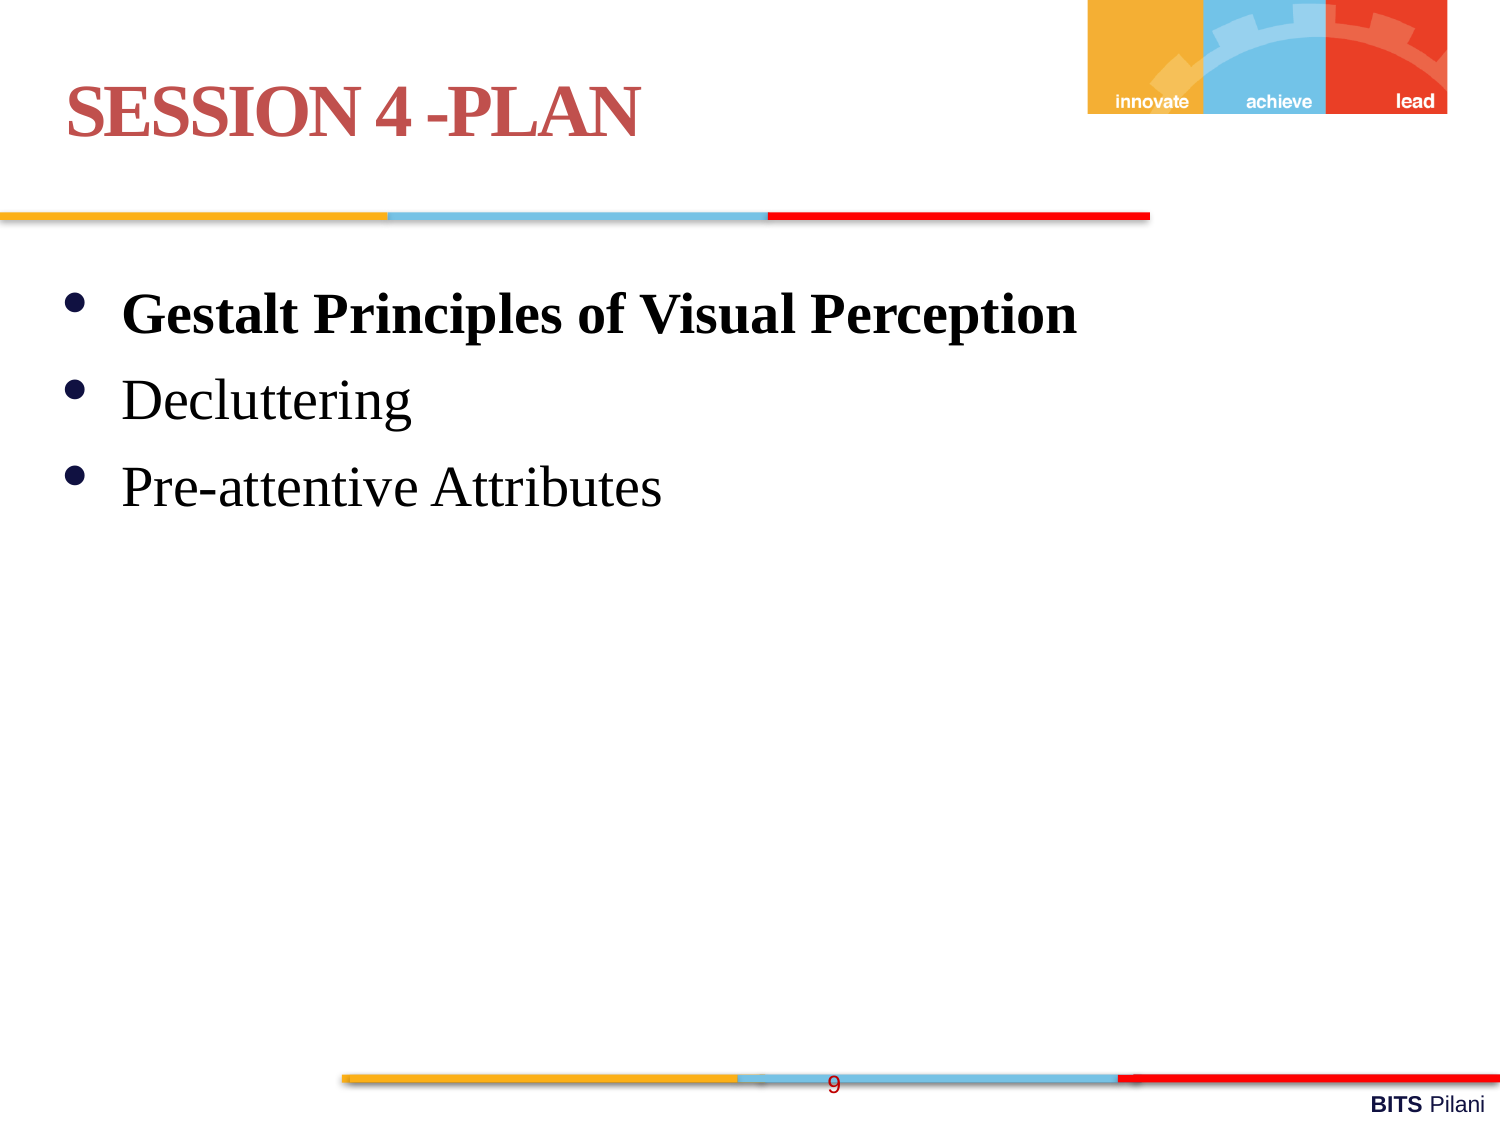

SESSION 4 -PLAN
Gestalt Principles of Visual Perception
Decluttering
Pre-attentive Attributes

9